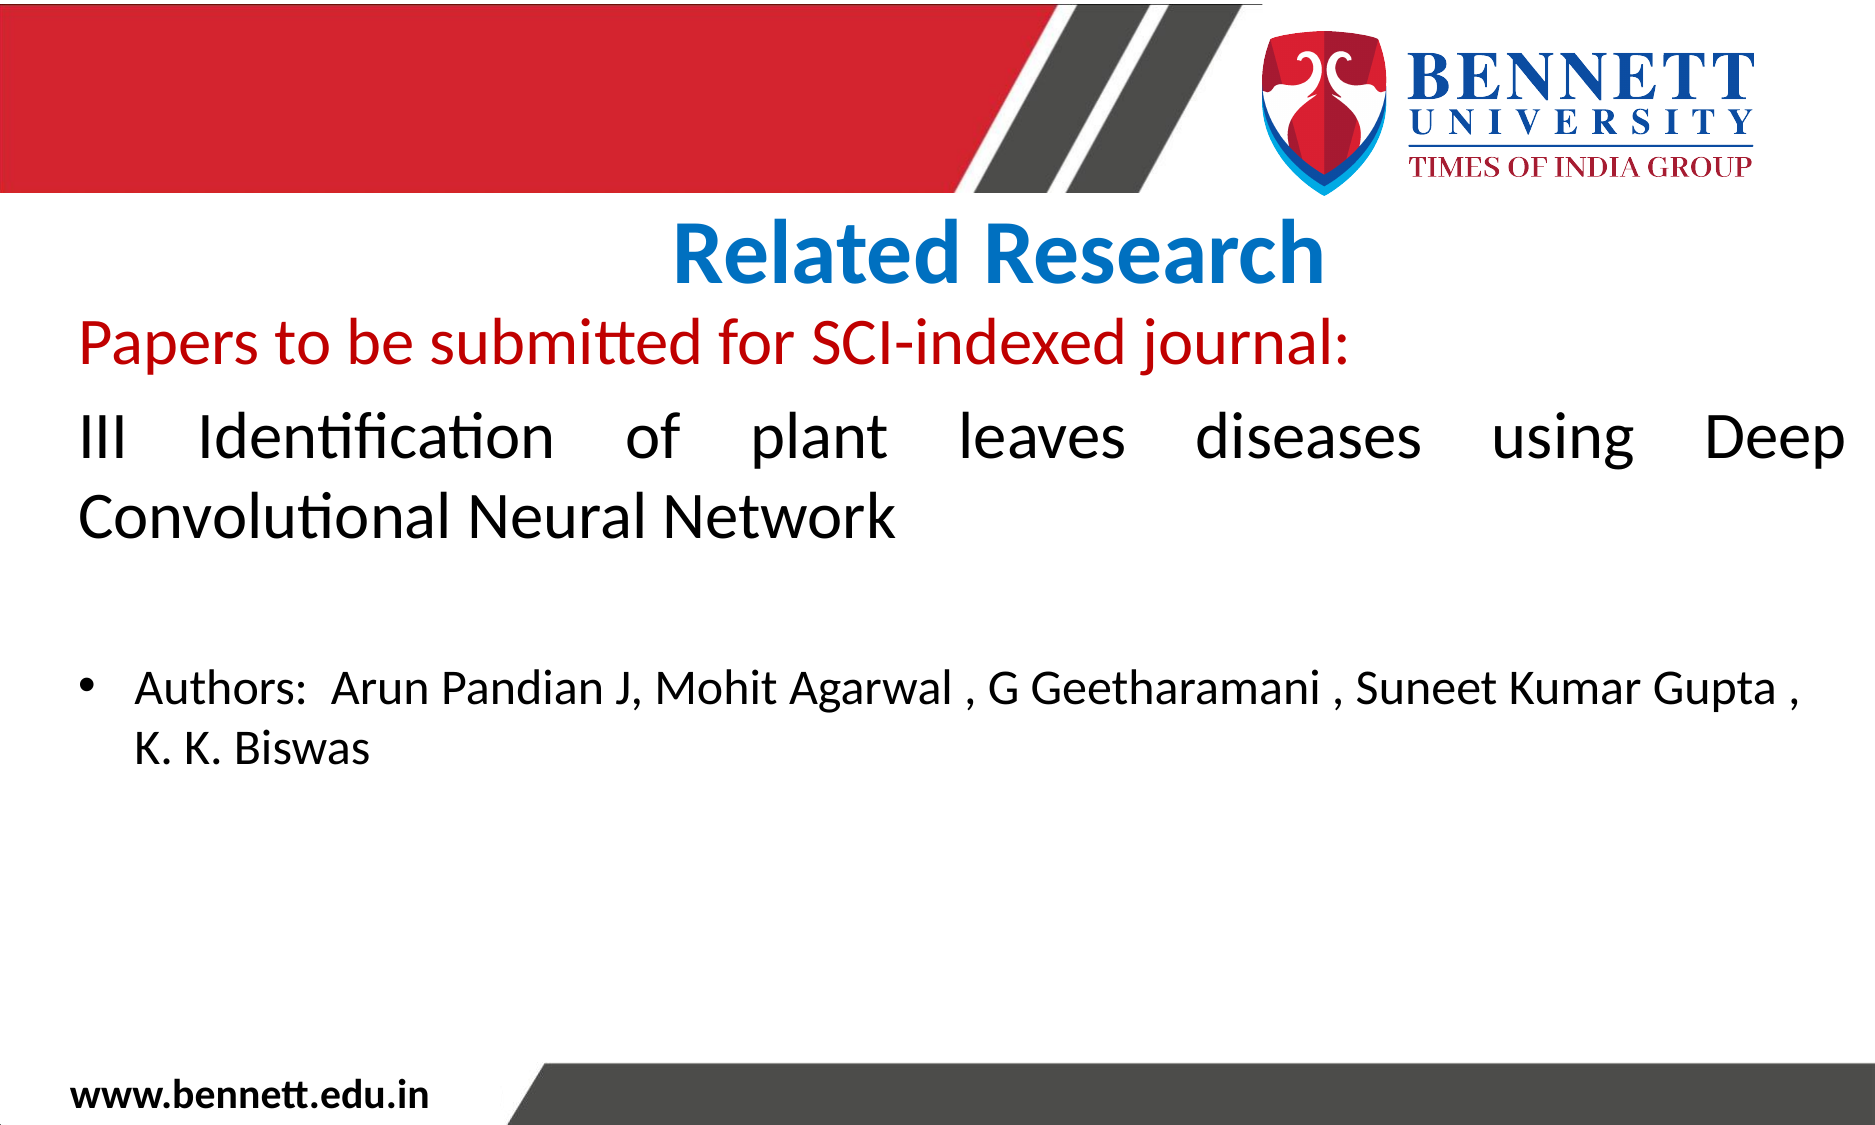

Related Research
Papers to be submitted for SCI-indexed journal:
III Identification of plant leaves diseases using Deep Convolutional Neural Network

Authors:  Arun Pandian J, Mohit Agarwal , G Geetharamani , Suneet Kumar Gupta , K. K. Biswas